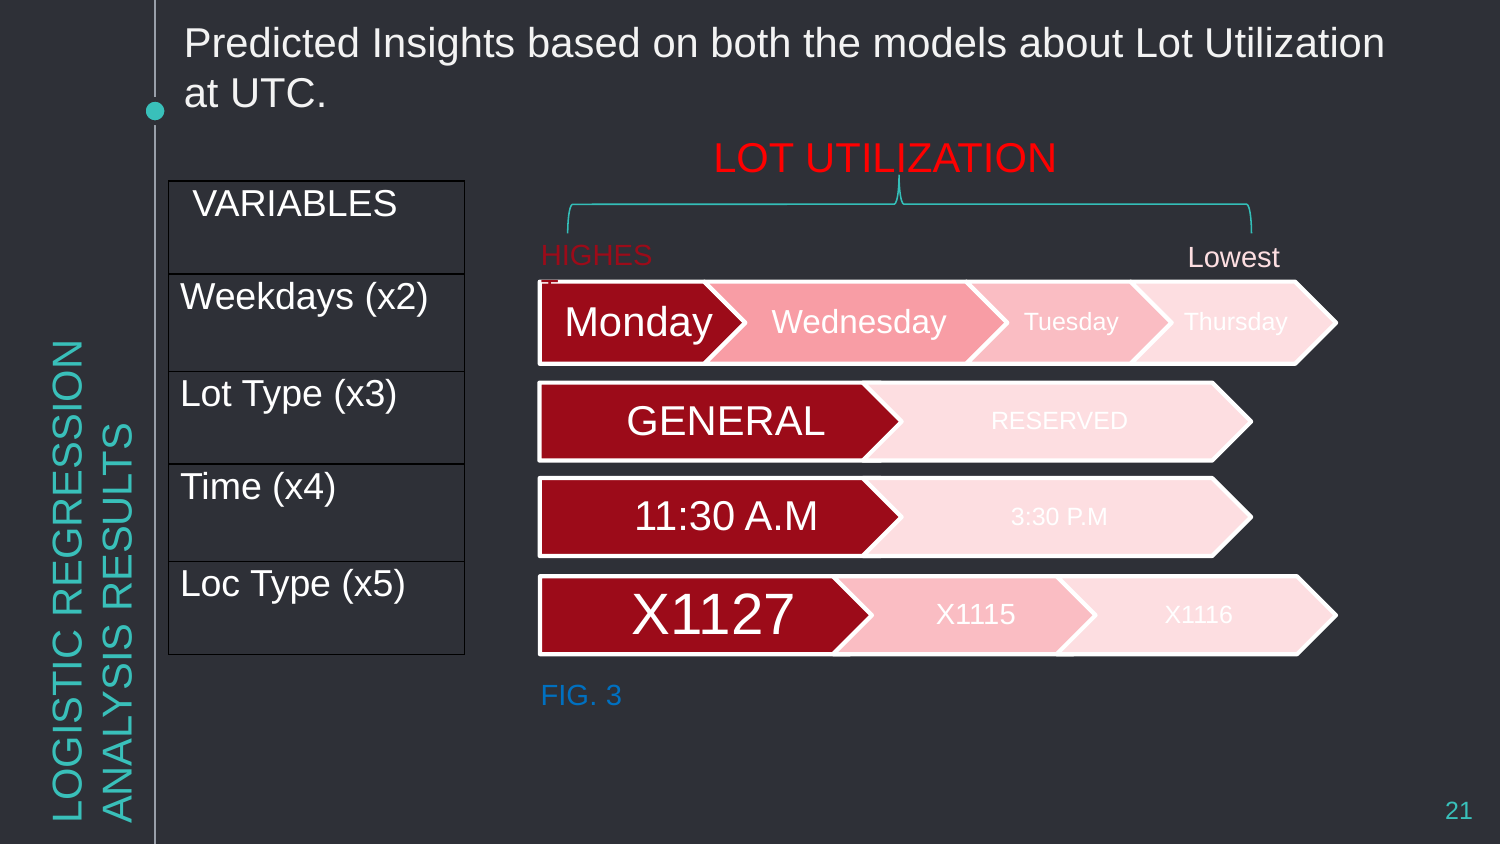

Predicted Insights based on both the models about Lot Utilization at UTC.
LOT UTILIZATION

| VARIABLES |
| --- |
| Weekdays (x2) |
| Lot Type (x3) |
| Time (x4) |
| Loc Type (x5) |
HIGHEST

Lowest

Monday
Wednesday
Tuesday
Thursday
GENERAL
RESERVED
# LOGISTIC REGRESSION ANALYSIS RESULTS
11:30 A.M
3:30 P.M
X1127
X1115
X1116
FIG. 3
21